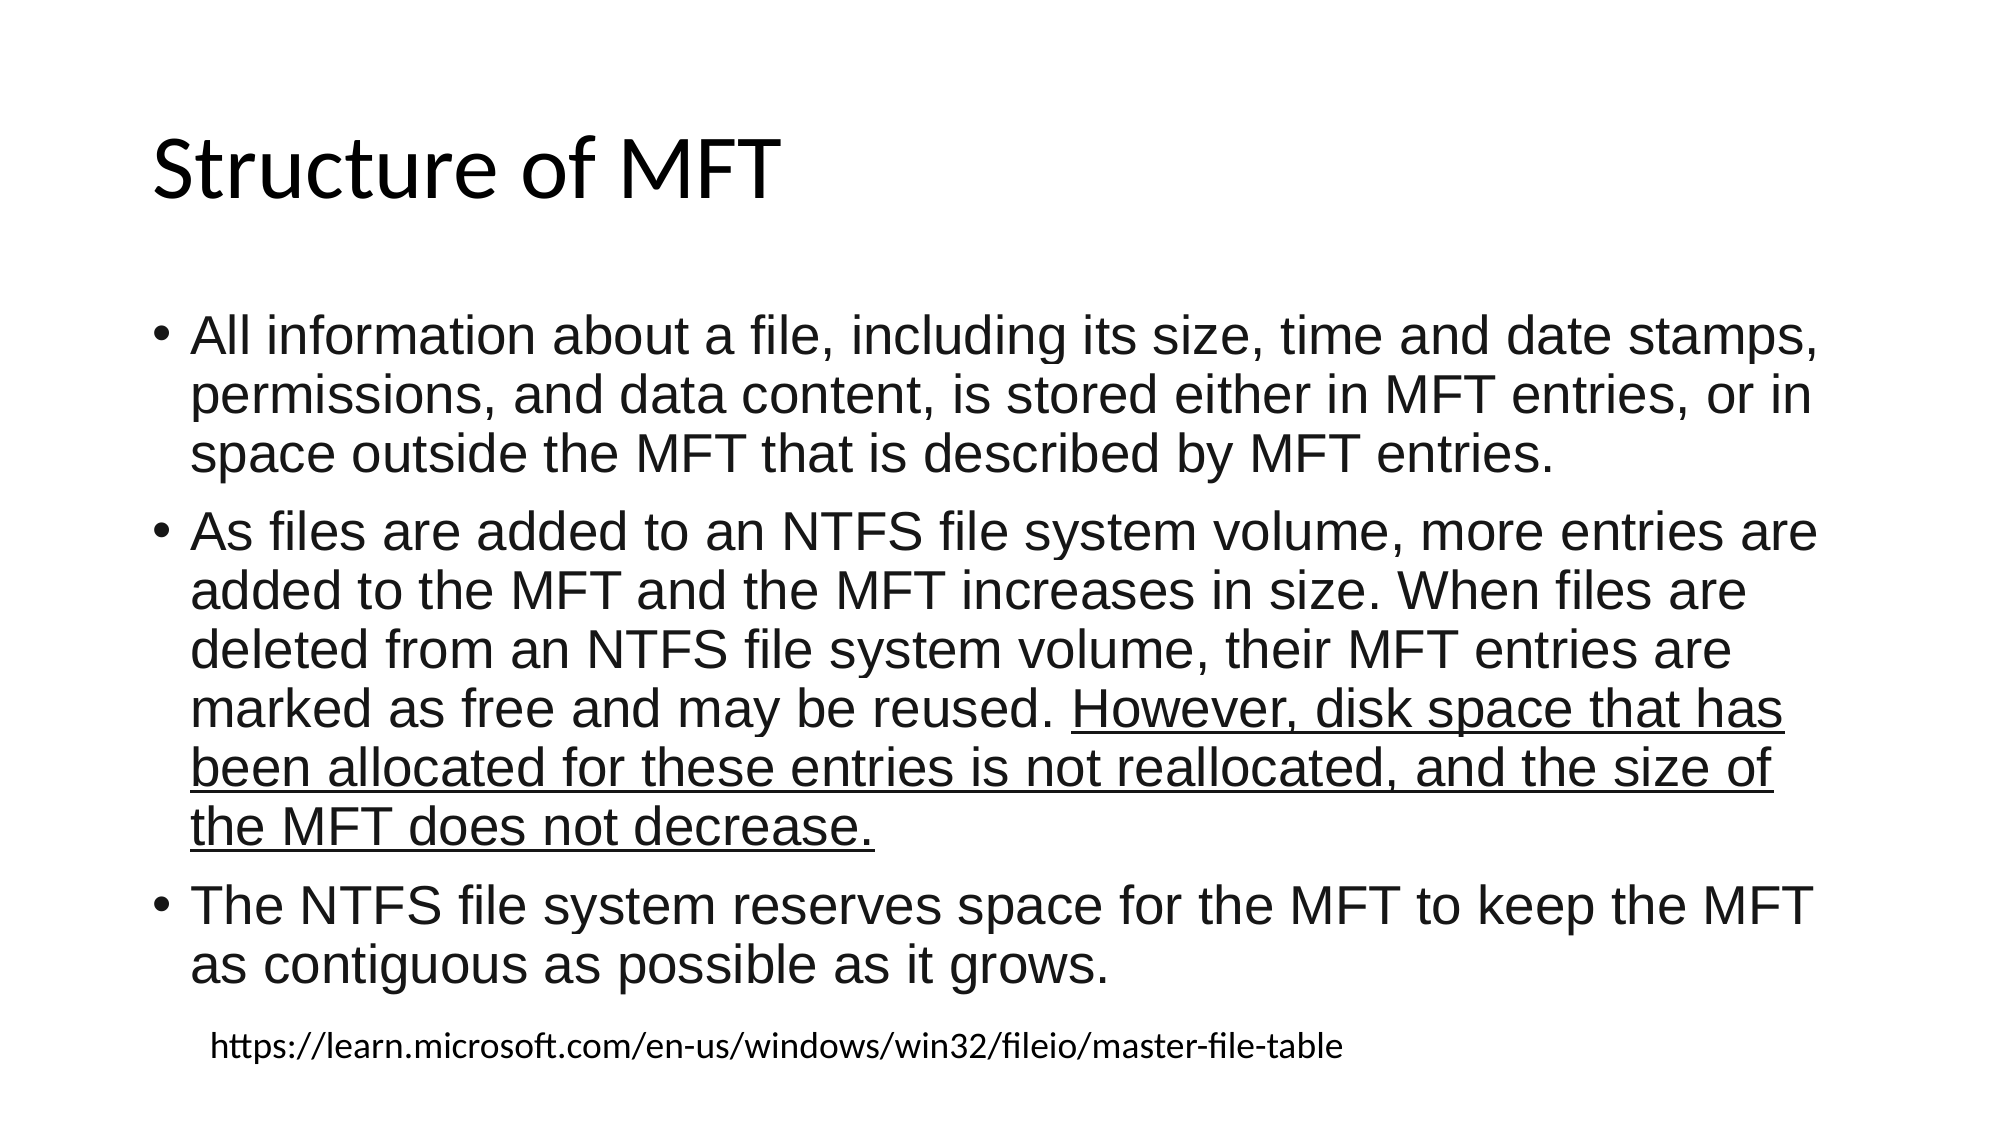

# Structure of MFT
All information about a file, including its size, time and date stamps, permissions, and data content, is stored either in MFT entries, or in space outside the MFT that is described by MFT entries.
As files are added to an NTFS file system volume, more entries are added to the MFT and the MFT increases in size. When files are deleted from an NTFS file system volume, their MFT entries are marked as free and may be reused. However, disk space that has been allocated for these entries is not reallocated, and the size of the MFT does not decrease.
The NTFS file system reserves space for the MFT to keep the MFT as contiguous as possible as it grows.
https://learn.microsoft.com/en-us/windows/win32/fileio/master-file-table